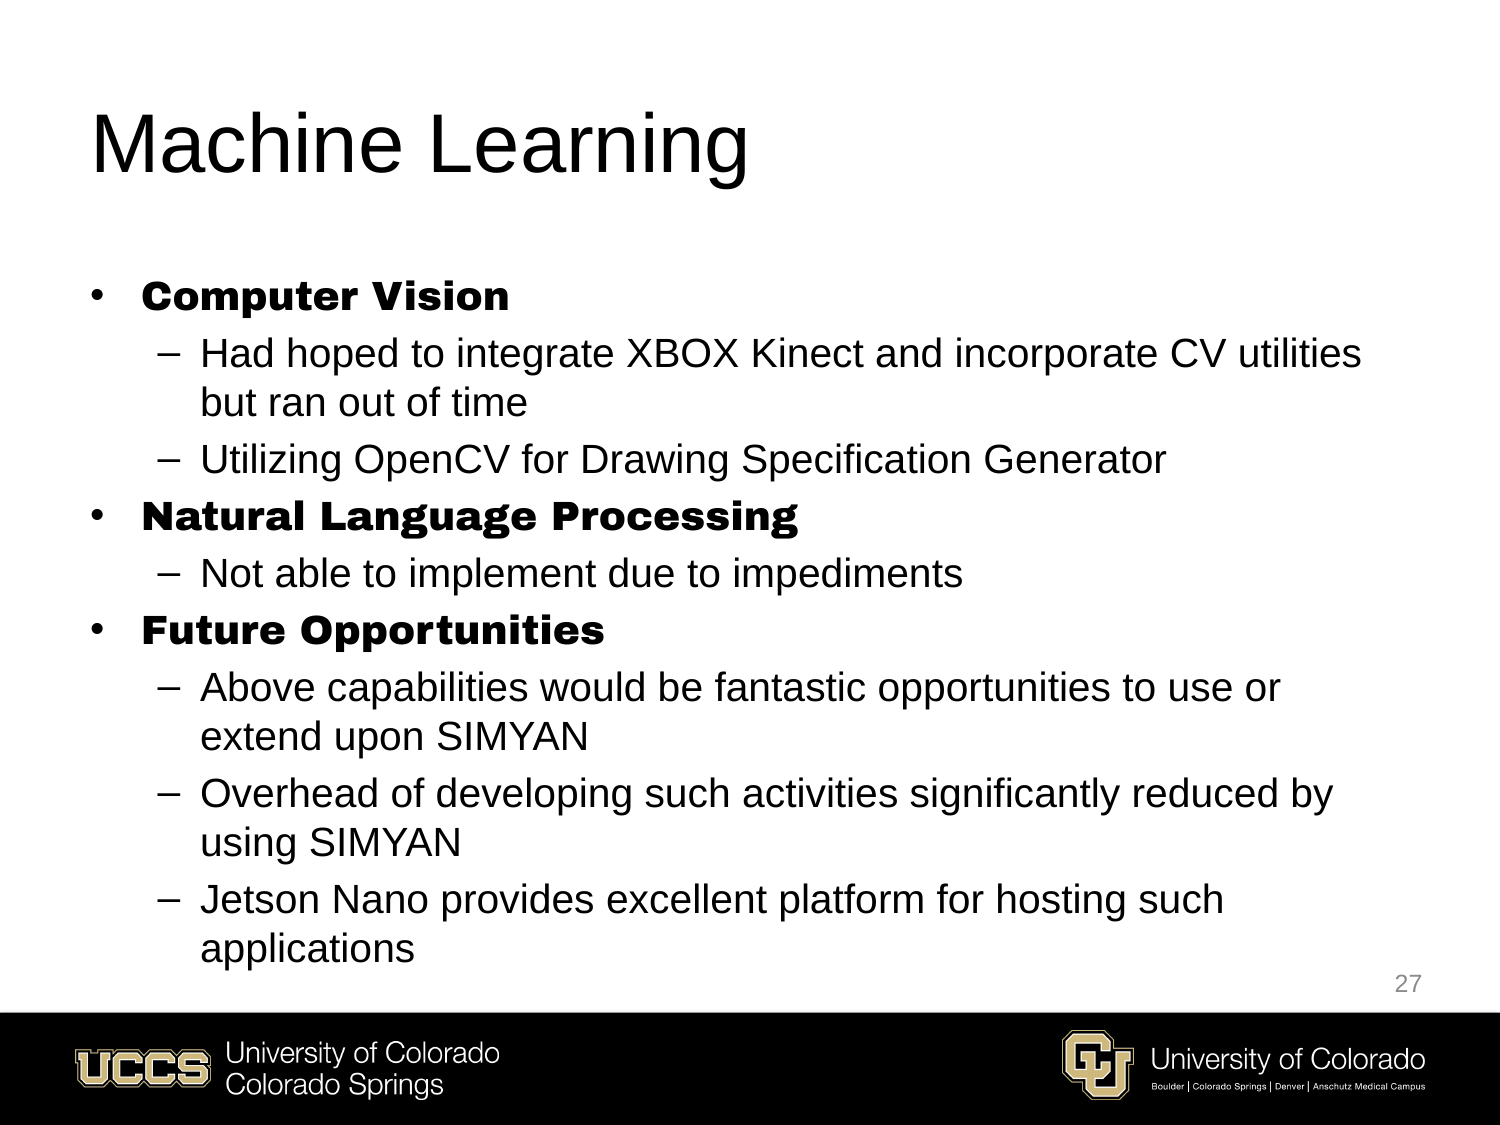

# Machine Learning
Computer Vision
Had hoped to integrate XBOX Kinect and incorporate CV utilities but ran out of time
Utilizing OpenCV for Drawing Specification Generator
Natural Language Processing
Not able to implement due to impediments
Future Opportunities
Above capabilities would be fantastic opportunities to use or extend upon SIMYAN
Overhead of developing such activities significantly reduced by using SIMYAN
Jetson Nano provides excellent platform for hosting such applications

27